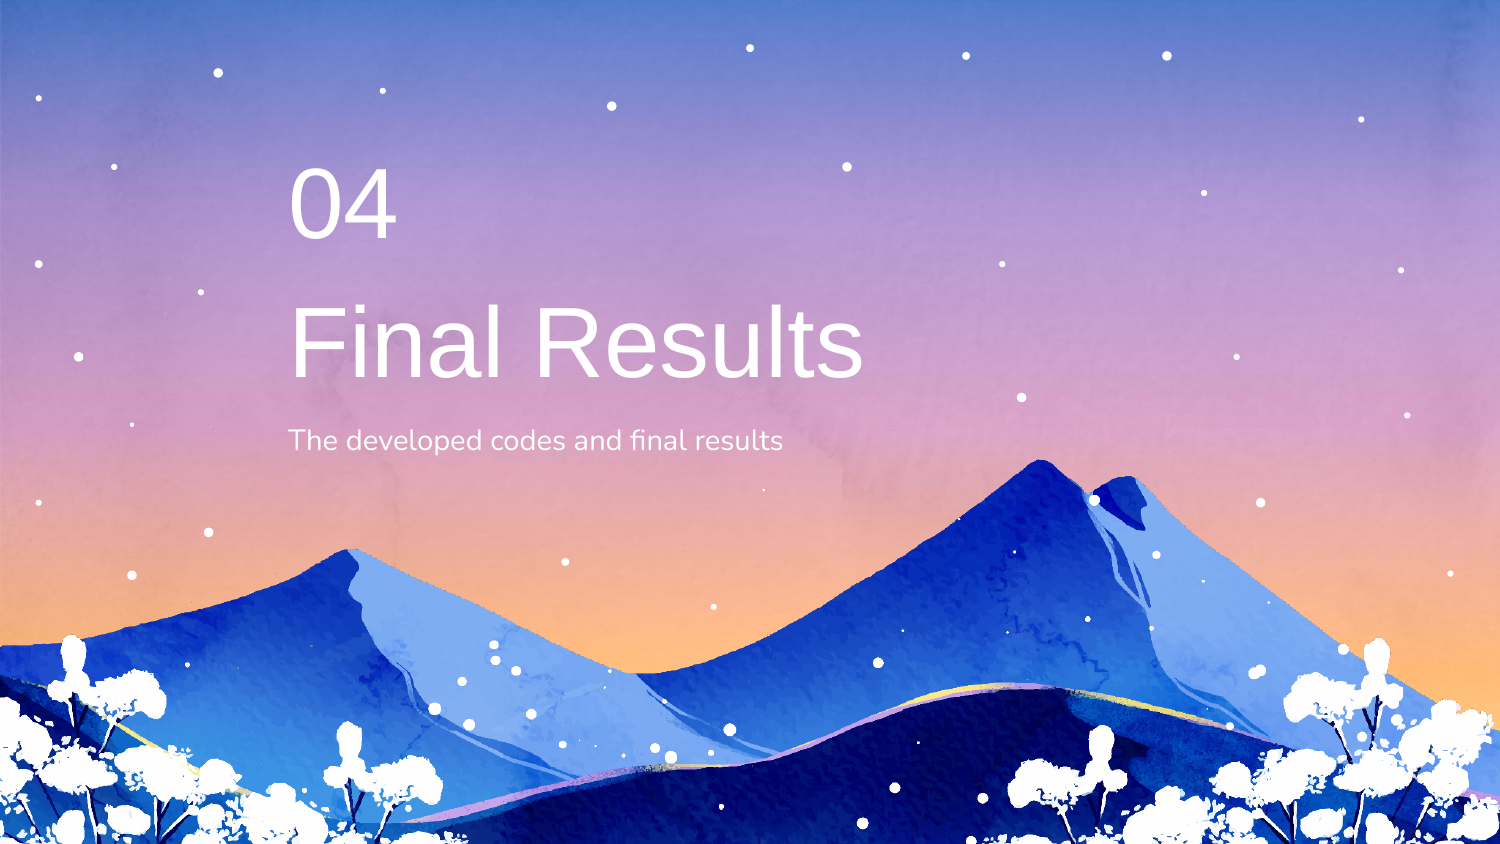

04
# Final Results
The developed codes and final results